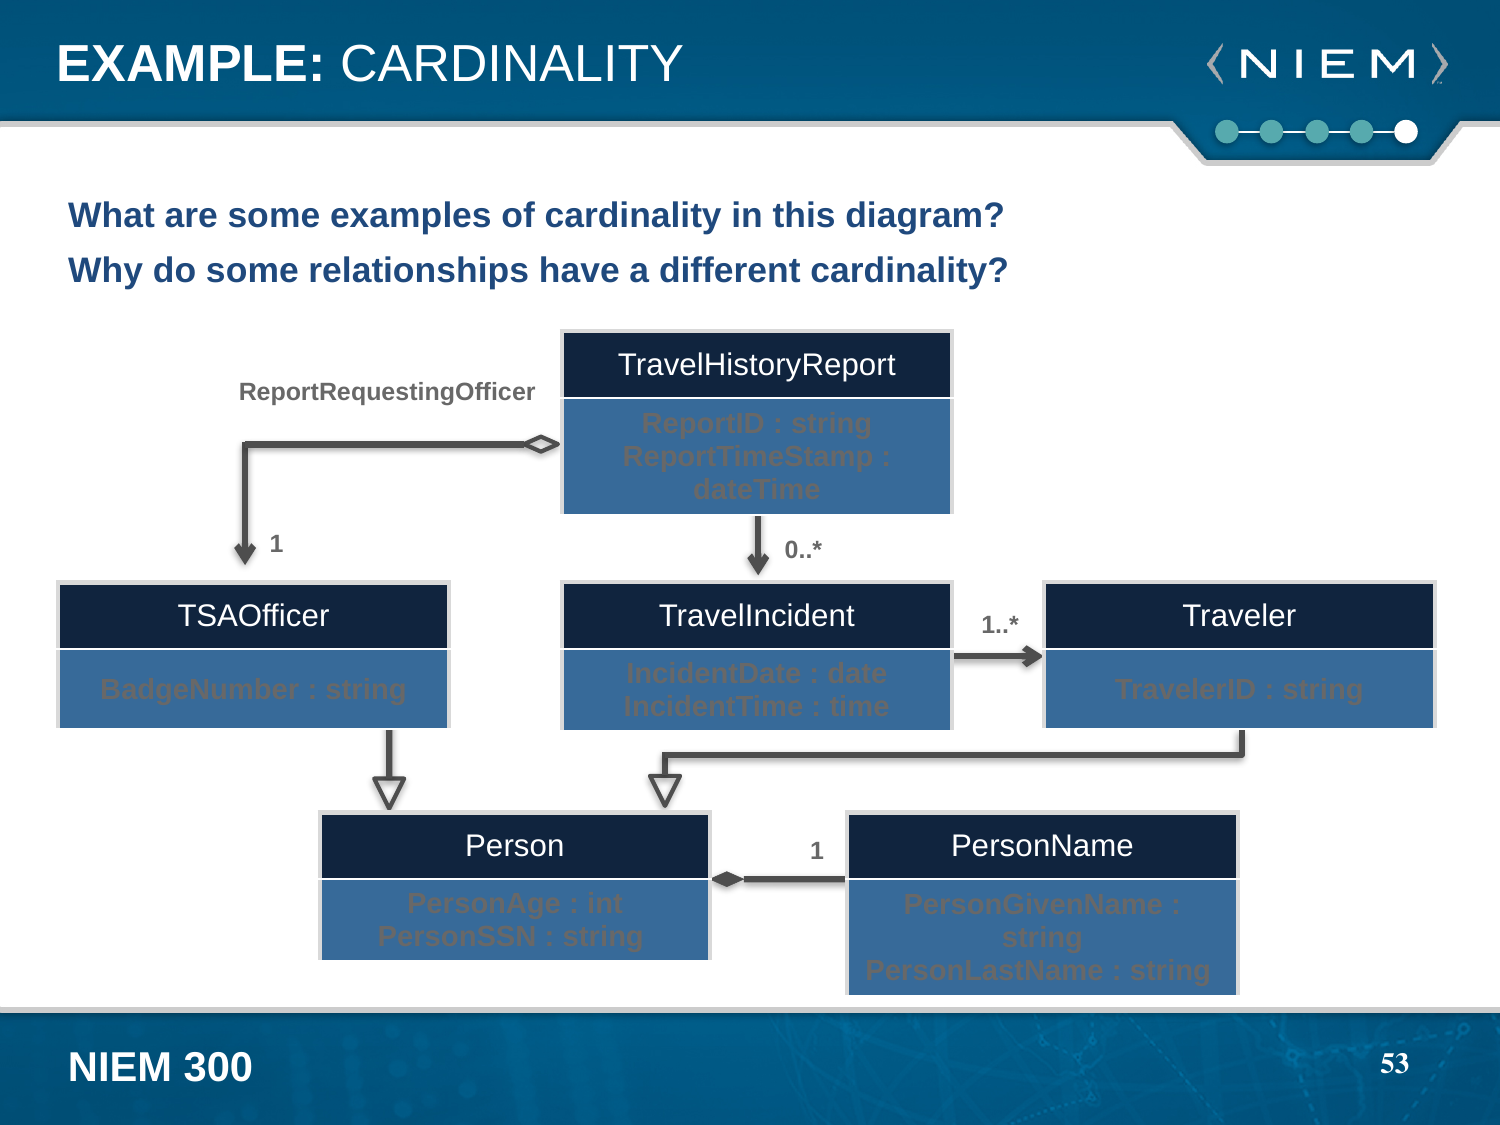

# Example: Cardinality

What are some examples of cardinality in this diagram?
Why do some relationships have a different cardinality?
| TravelHistoryReport |
| --- |
| ReportID : string ReportTimeStamp : dateTime |
ReportRequestingOfficer

1
0..*
| TravelIncident |
| --- |
| IncidentDate : date IncidentTime : time |
| Traveler |
| --- |
| TravelerID : string |
| TSAOfficer |
| --- |
| BadgeNumber : string |
1..*

| Person |
| --- |
| PersonAge : int PersonSSN : string |
| PersonName |
| --- |
| PersonGivenName : string PersonLastName : string |
1

53